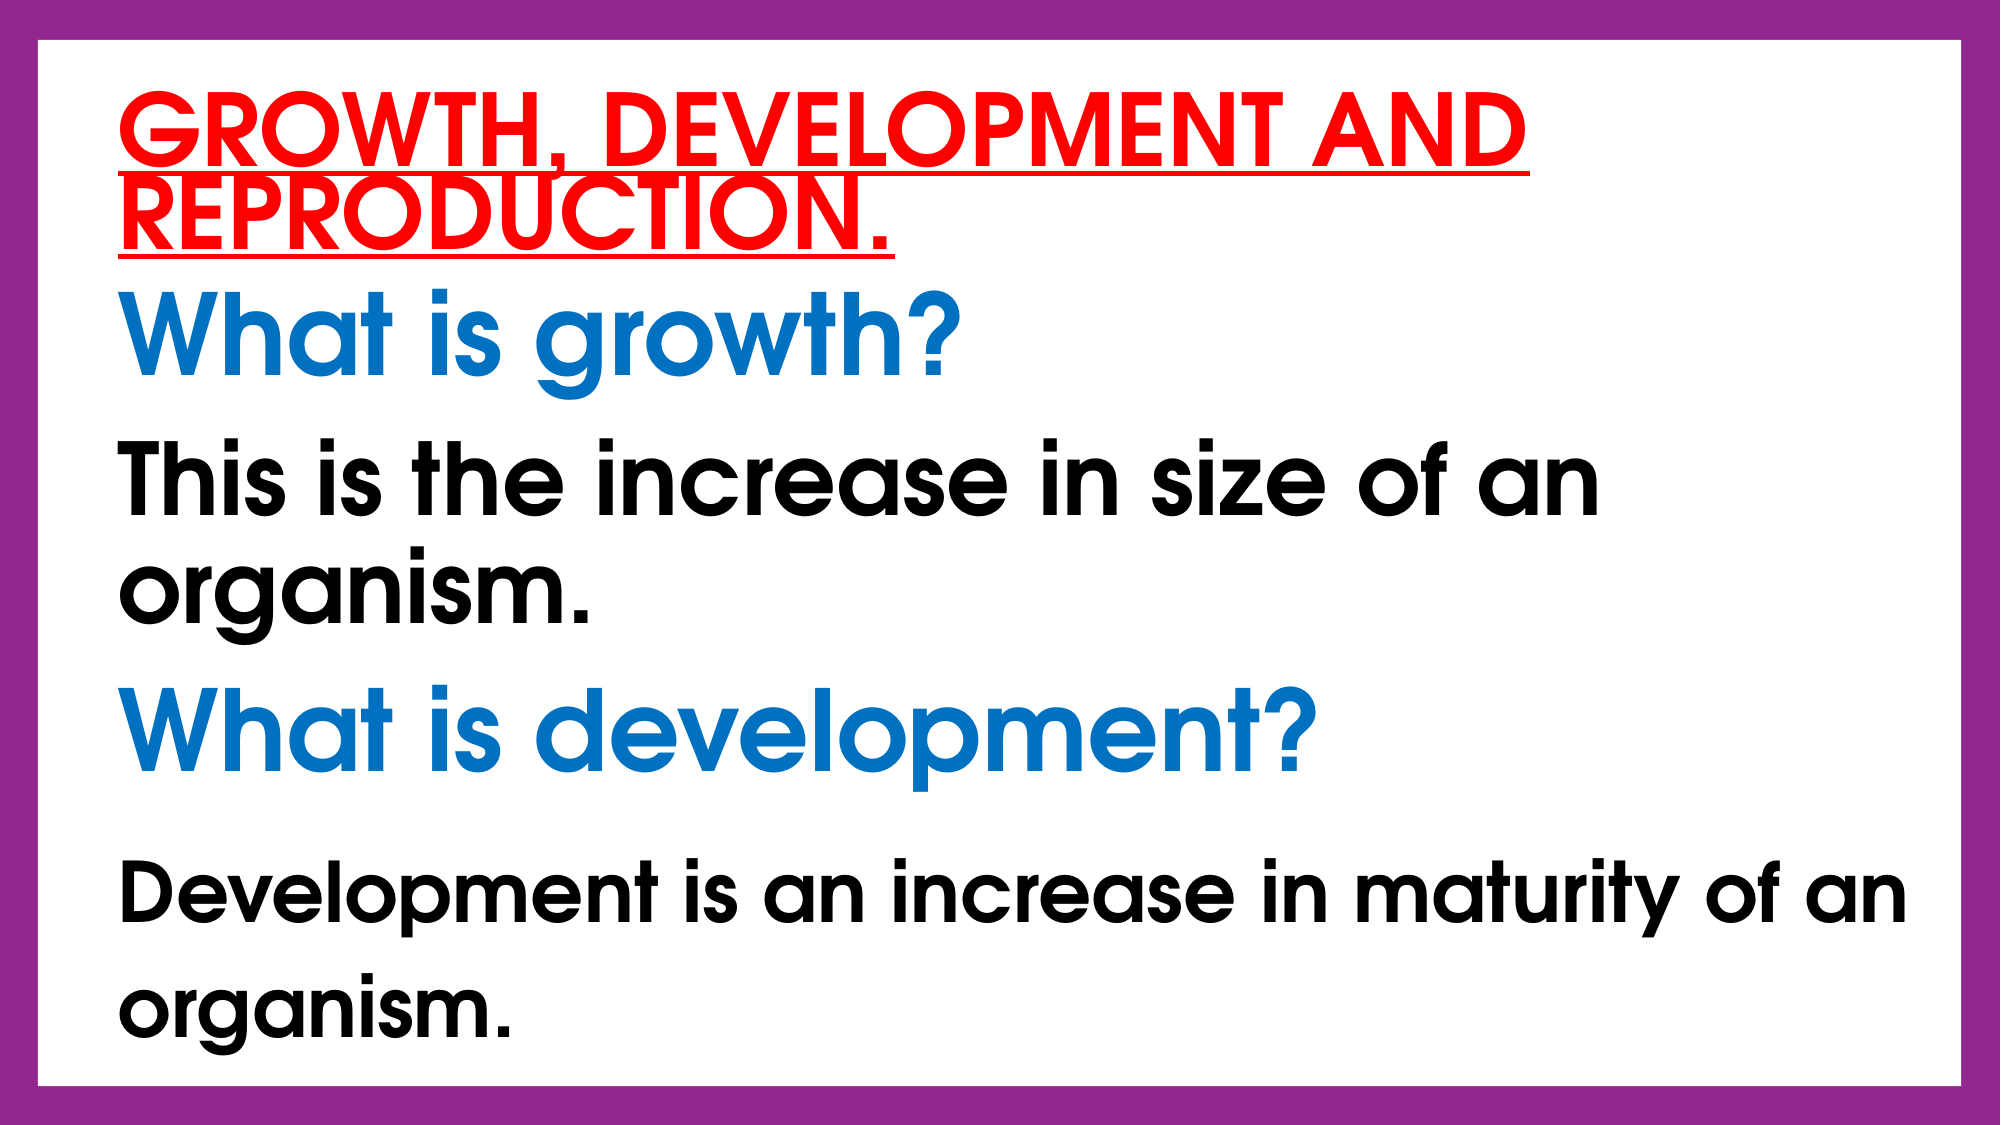

# GROWTH, DEVELOPMENT AND REPRODUCTION.
What is growth?
This is the increase in size of an organism.
What is development?
Development is an increase in maturity of an organism.